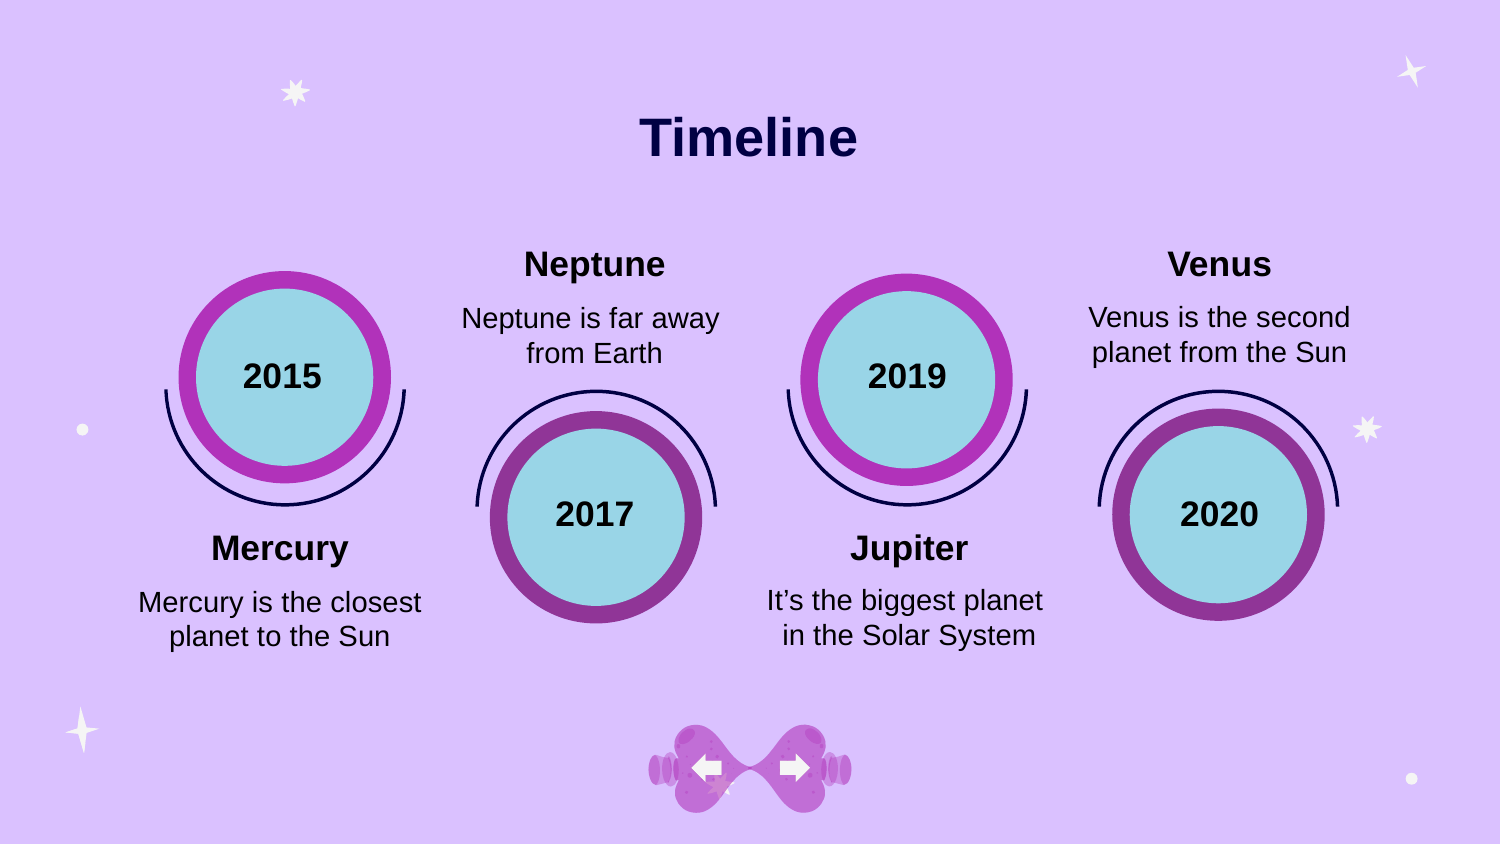

# Timeline
Neptune
Venus

Venus is the second planet from the Sun
Neptune is far away
from Earth

2015
2019

2017
2020
Mercury
Jupiter
It’s the biggest planet
in the Solar System
Mercury is the closest planet to the Sun